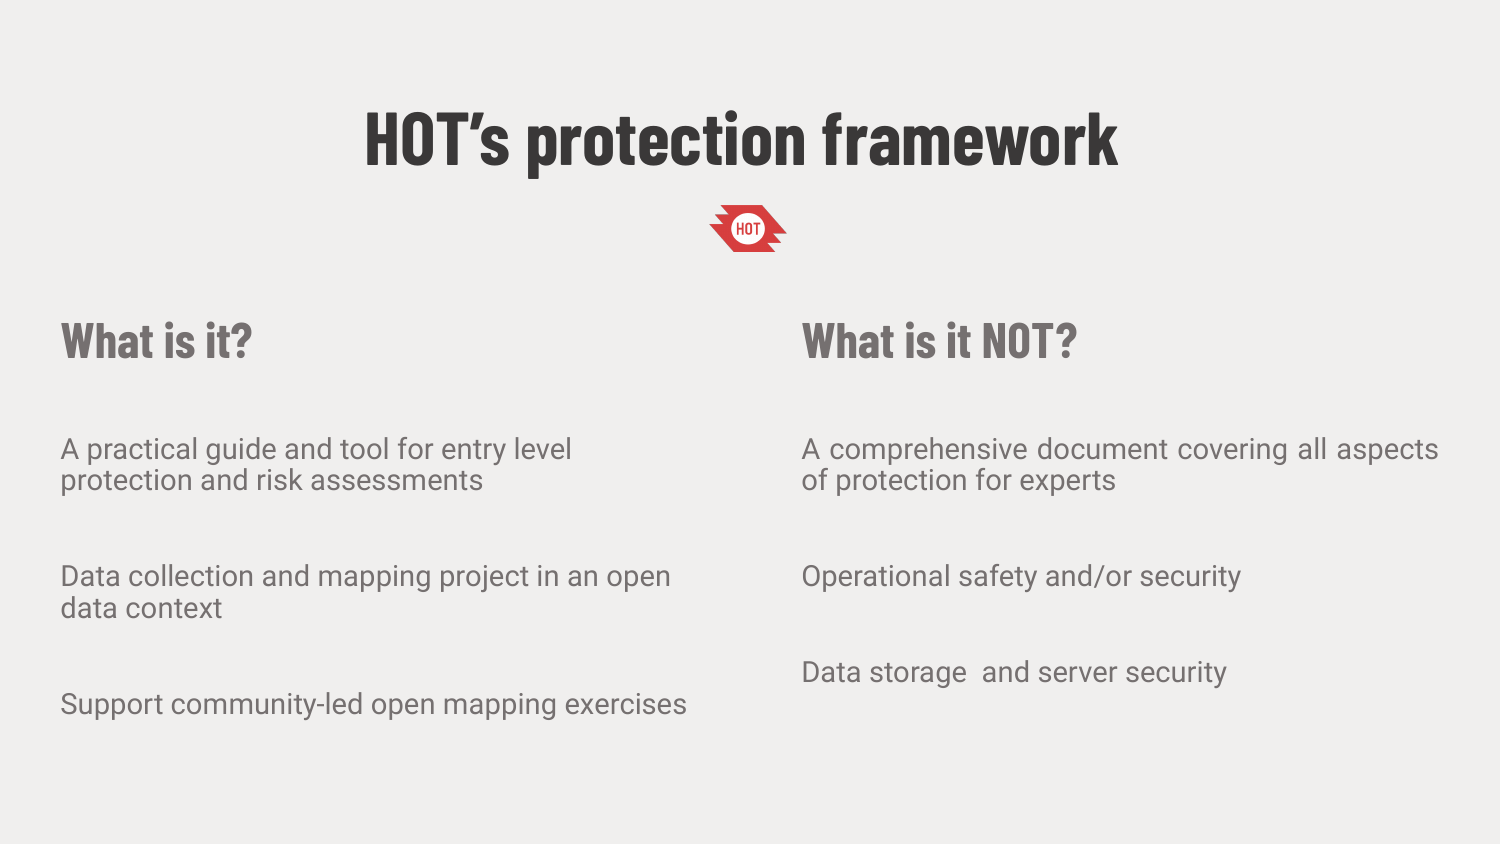

HOT’s protection framework
What is it?

A practical guide and tool for entry level protection and risk assessments

Data collection and mapping project in an open data context

Support community-led open mapping exercises

What is it NOT?

A comprehensive document covering all aspects of protection for experts

Operational safety and/or security

Data storage  and server security